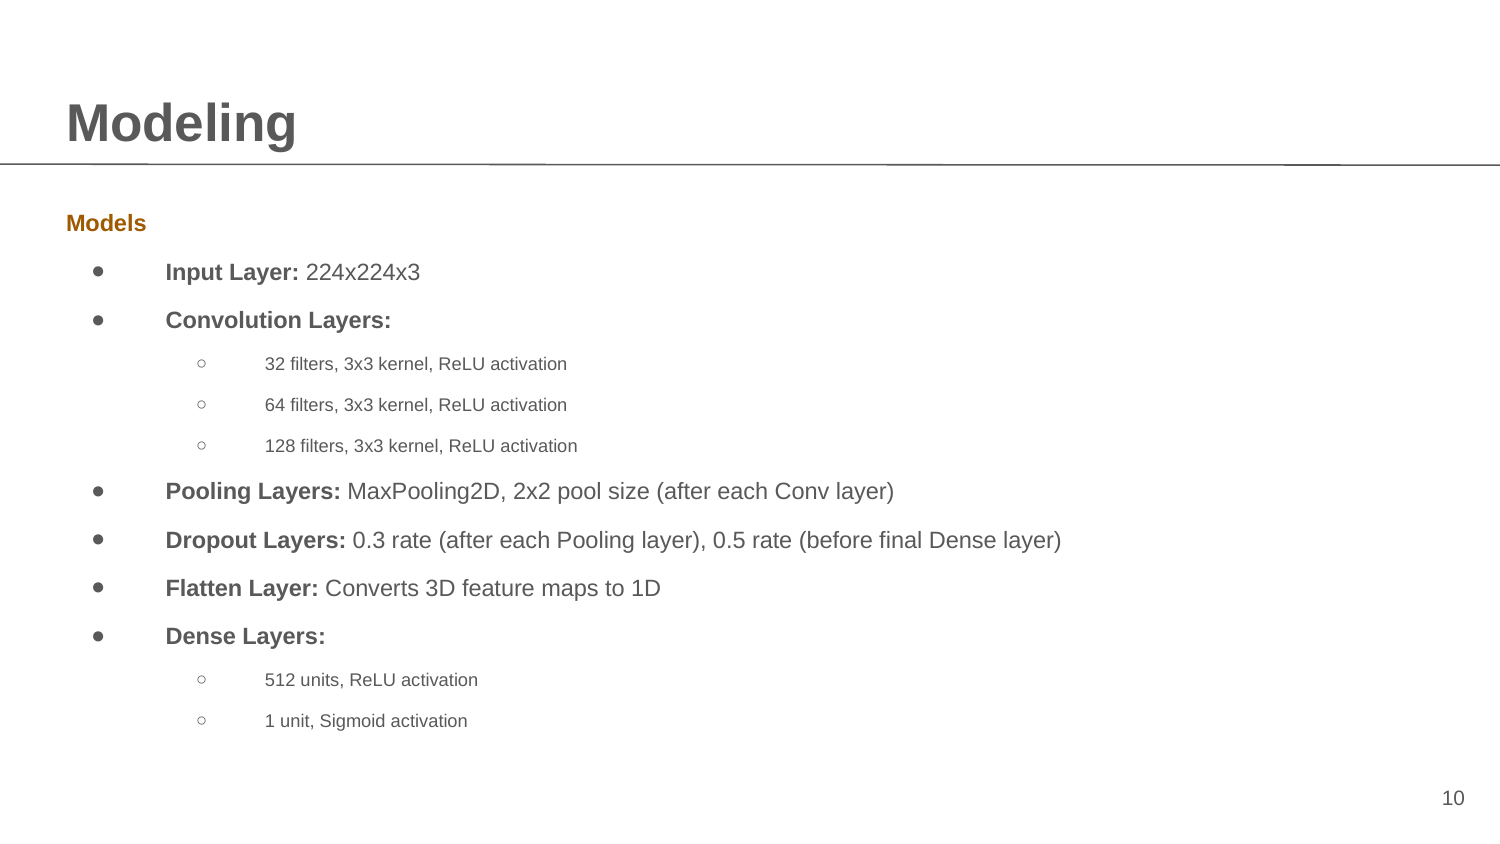

# Modeling
Models
Input Layer: 224x224x3
Convolution Layers:
32 filters, 3x3 kernel, ReLU activation
64 filters, 3x3 kernel, ReLU activation
128 filters, 3x3 kernel, ReLU activation
Pooling Layers: MaxPooling2D, 2x2 pool size (after each Conv layer)
Dropout Layers: 0.3 rate (after each Pooling layer), 0.5 rate (before final Dense layer)
Flatten Layer: Converts 3D feature maps to 1D
Dense Layers:
512 units, ReLU activation
1 unit, Sigmoid activation
10